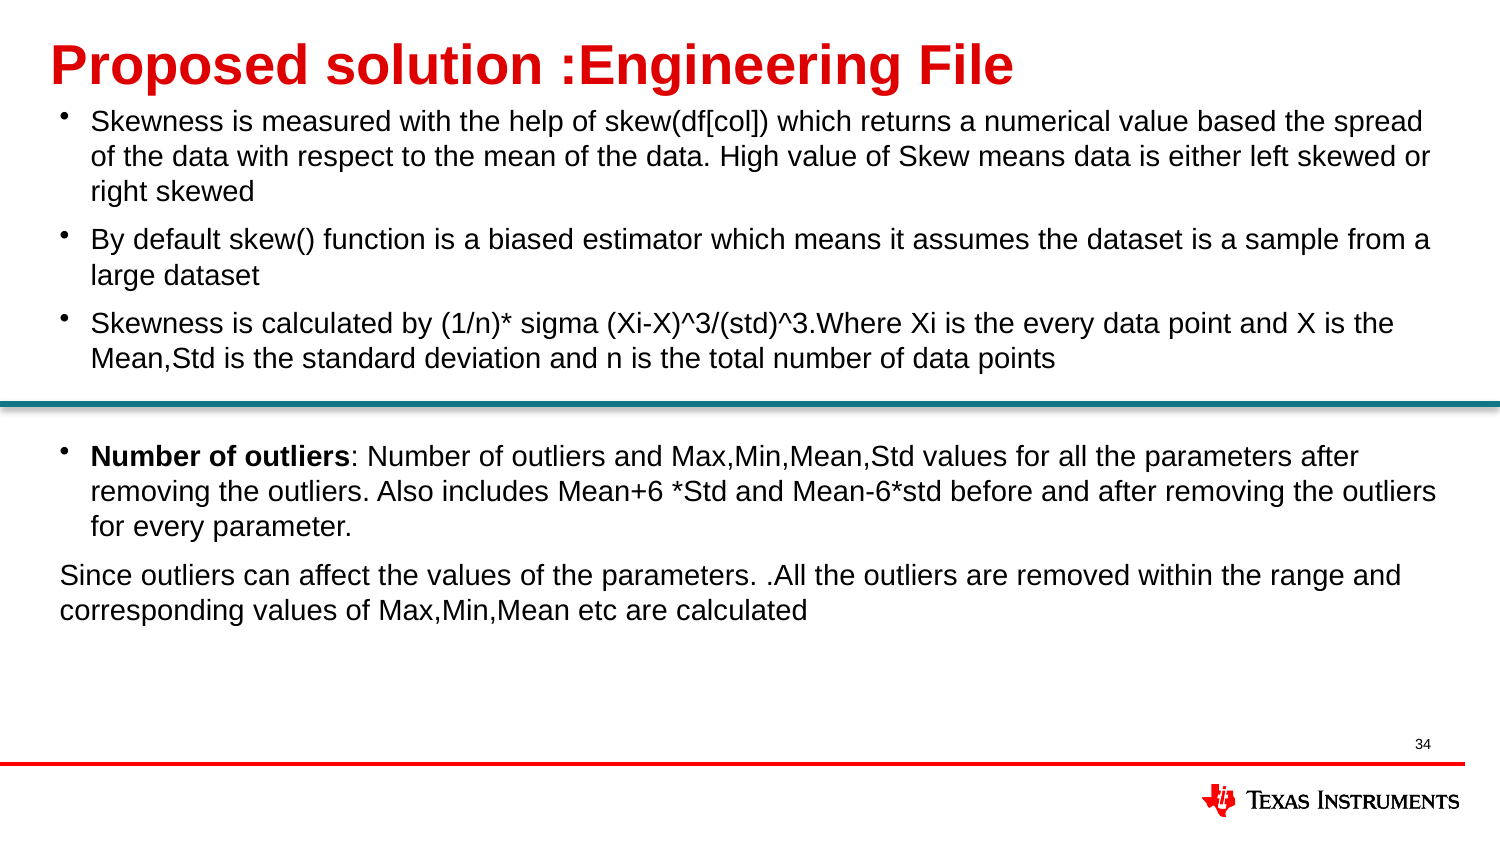

# Proposed solution :Engineering File
Skewness is measured with the help of skew(df[col]) which returns a numerical value based the spread of the data with respect to the mean of the data. High value of Skew means data is either left skewed or right skewed
By default skew() function is a biased estimator which means it assumes the dataset is a sample from a large dataset
Skewness is calculated by (1/n)* sigma (Xi-X)^3/(std)^3.Where Xi is the every data point and X is the Mean,Std is the standard deviation and n is the total number of data points

Number of outliers: Number of outliers and Max,Min,Mean,Std values for all the parameters after removing the outliers. Also includes Mean+6 *Std and Mean-6*std before and after removing the outliers for every parameter.
Since outliers can affect the values of the parameters. .All the outliers are removed within the range and corresponding values of Max,Min,Mean etc are calculated

34